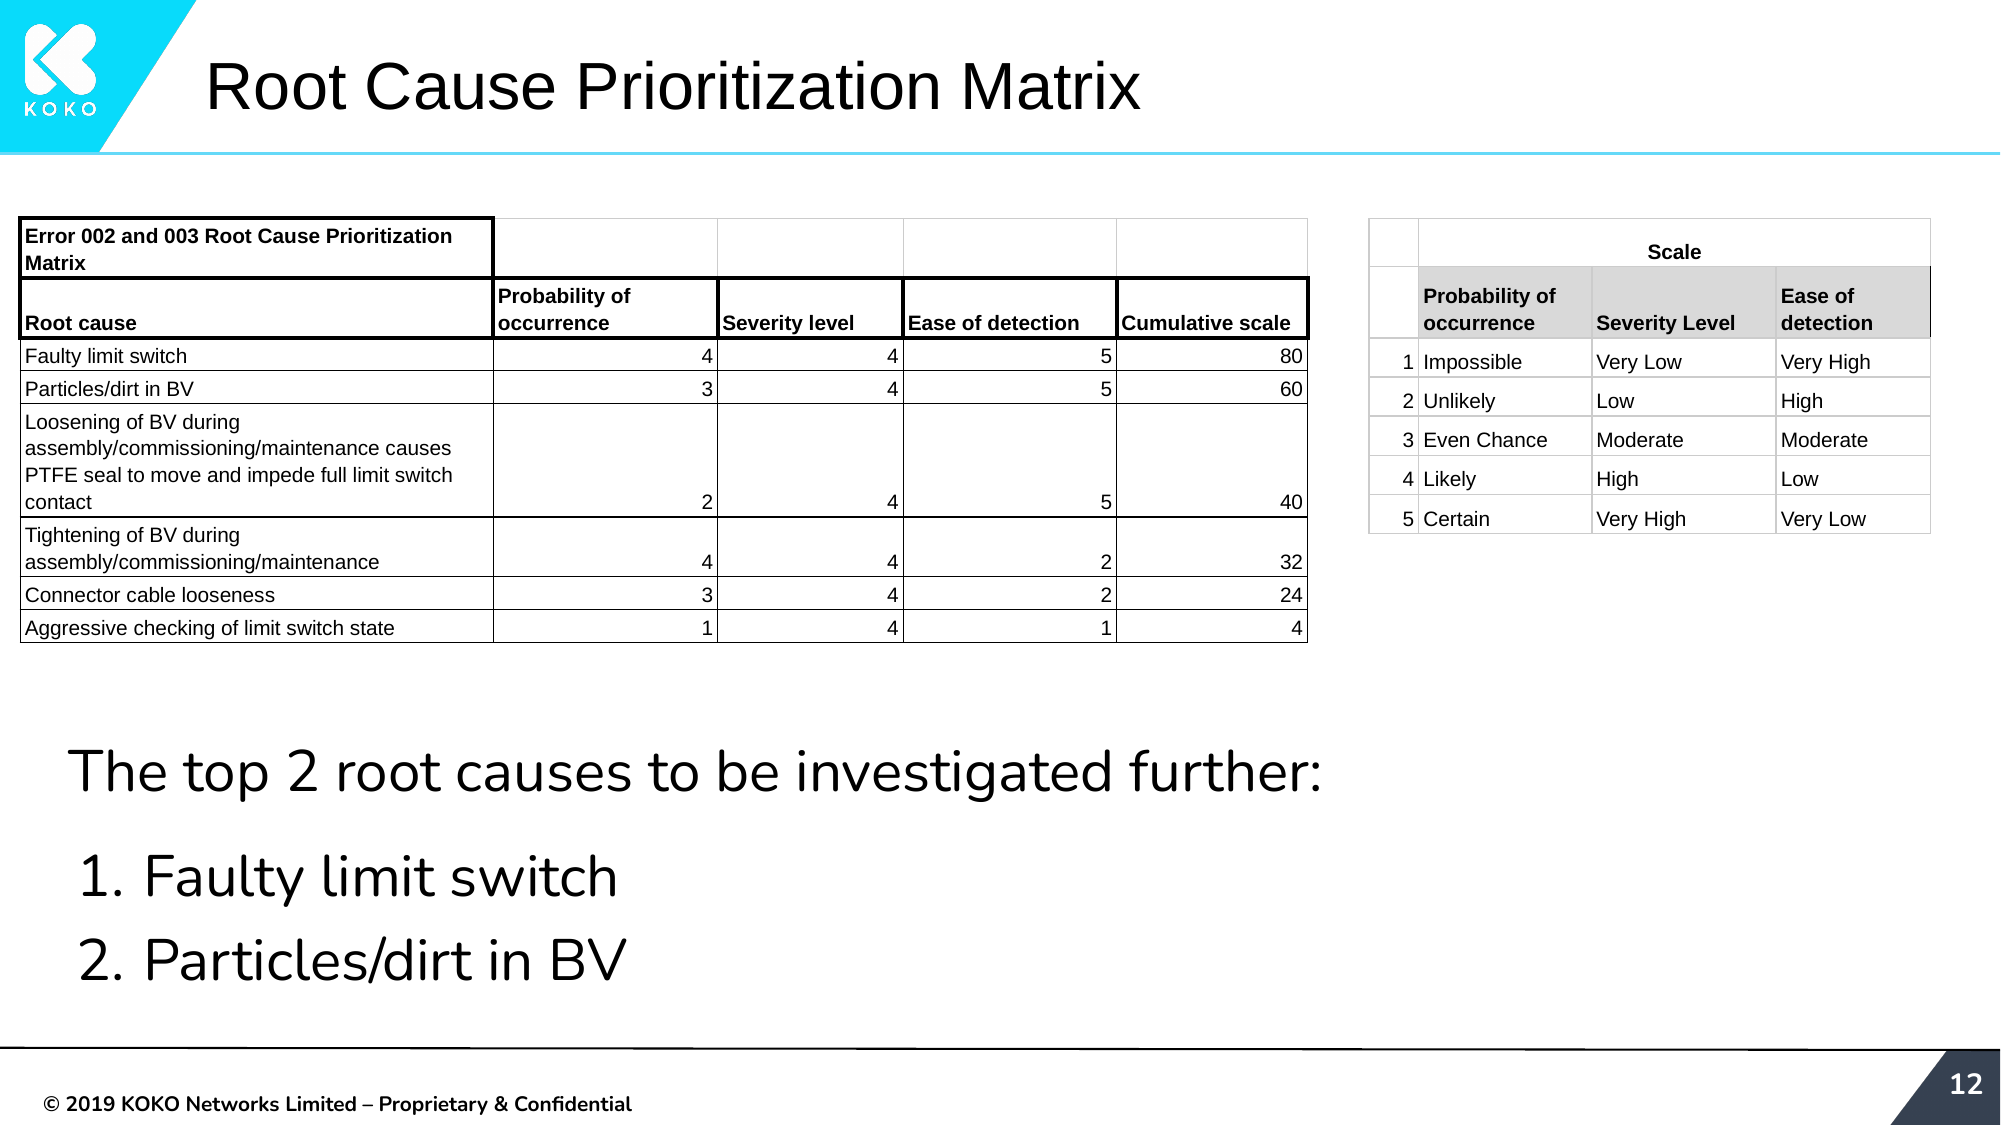

# Root Cause Prioritization Matrix
| Error 002 and 003 Root Cause Prioritization Matrix |  |  |  |  |
| --- | --- | --- | --- | --- |
| Root cause | Probability of occurrence | Severity level | Ease of detection | Cumulative scale |
| Faulty limit switch | 4 | 4 | 5 | 80 |
| Particles/dirt in BV | 3 | 4 | 5 | 60 |
| Loosening of BV during assembly/commissioning/maintenance causes PTFE seal to move and impede full limit switch contact | 2 | 4 | 5 | 40 |
| Tightening of BV during assembly/commissioning/maintenance | 4 | 4 | 2 | 32 |
| Connector cable looseness | 3 | 4 | 2 | 24 |
| Aggressive checking of limit switch state | 1 | 4 | 1 | 4 |
|  | Scale |  |  |
| --- | --- | --- | --- |
|  | Probability of occurrence | Severity Level | Ease of detection |
| 1 | Impossible | Very Low | Very High |
| 2 | Unlikely | Low | High |
| 3 | Even Chance | Moderate | Moderate |
| 4 | Likely | High | Low |
| 5 | Certain | Very High | Very Low |
The top 2 root causes to be investigated further:
Faulty limit switch
Particles/dirt in BV
12